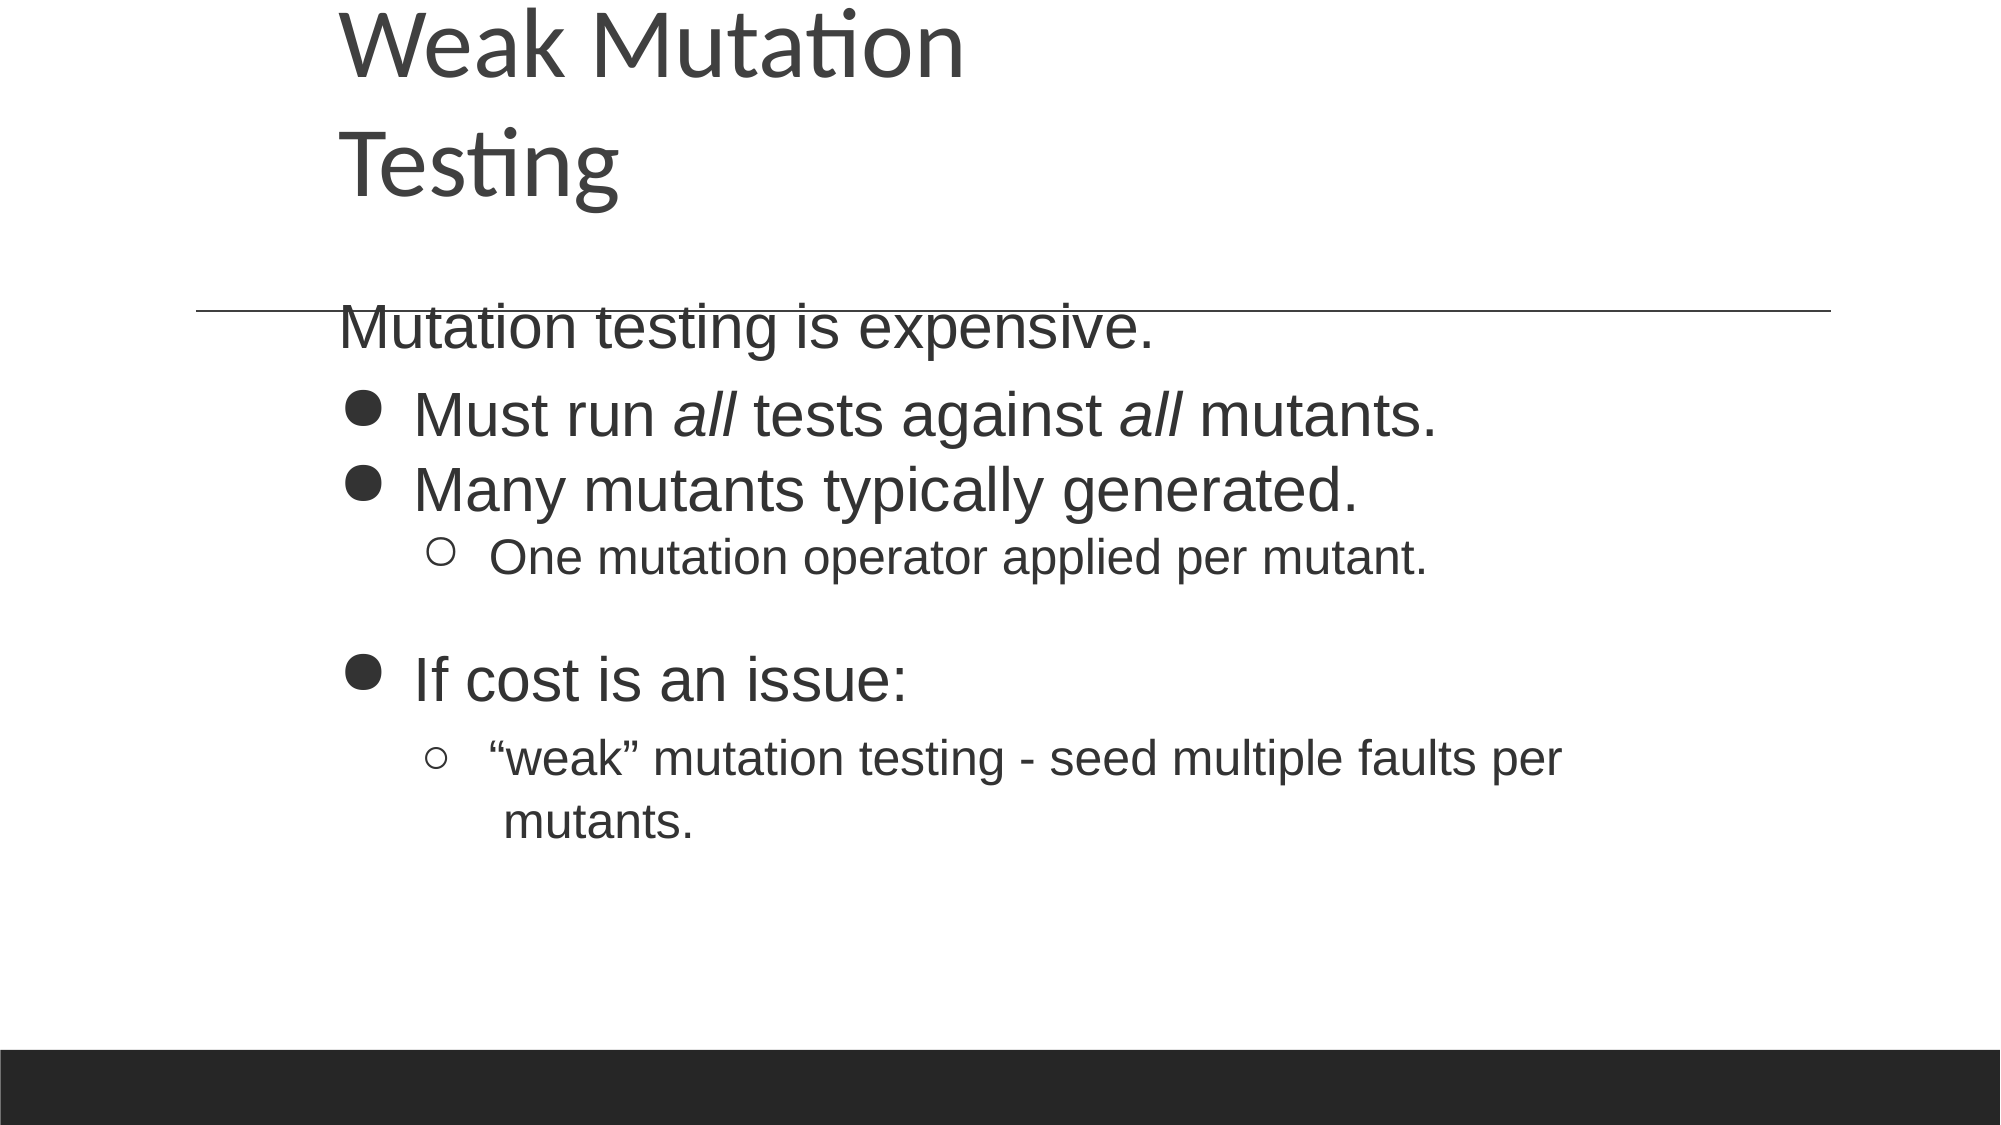

# Weak Mutation Testing
Mutation testing is expensive.
Must run all tests against all mutants.
Many mutants typically generated.
One mutation operator applied per mutant.

If cost is an issue:
“weak” mutation testing - seed multiple faults per  mutants.